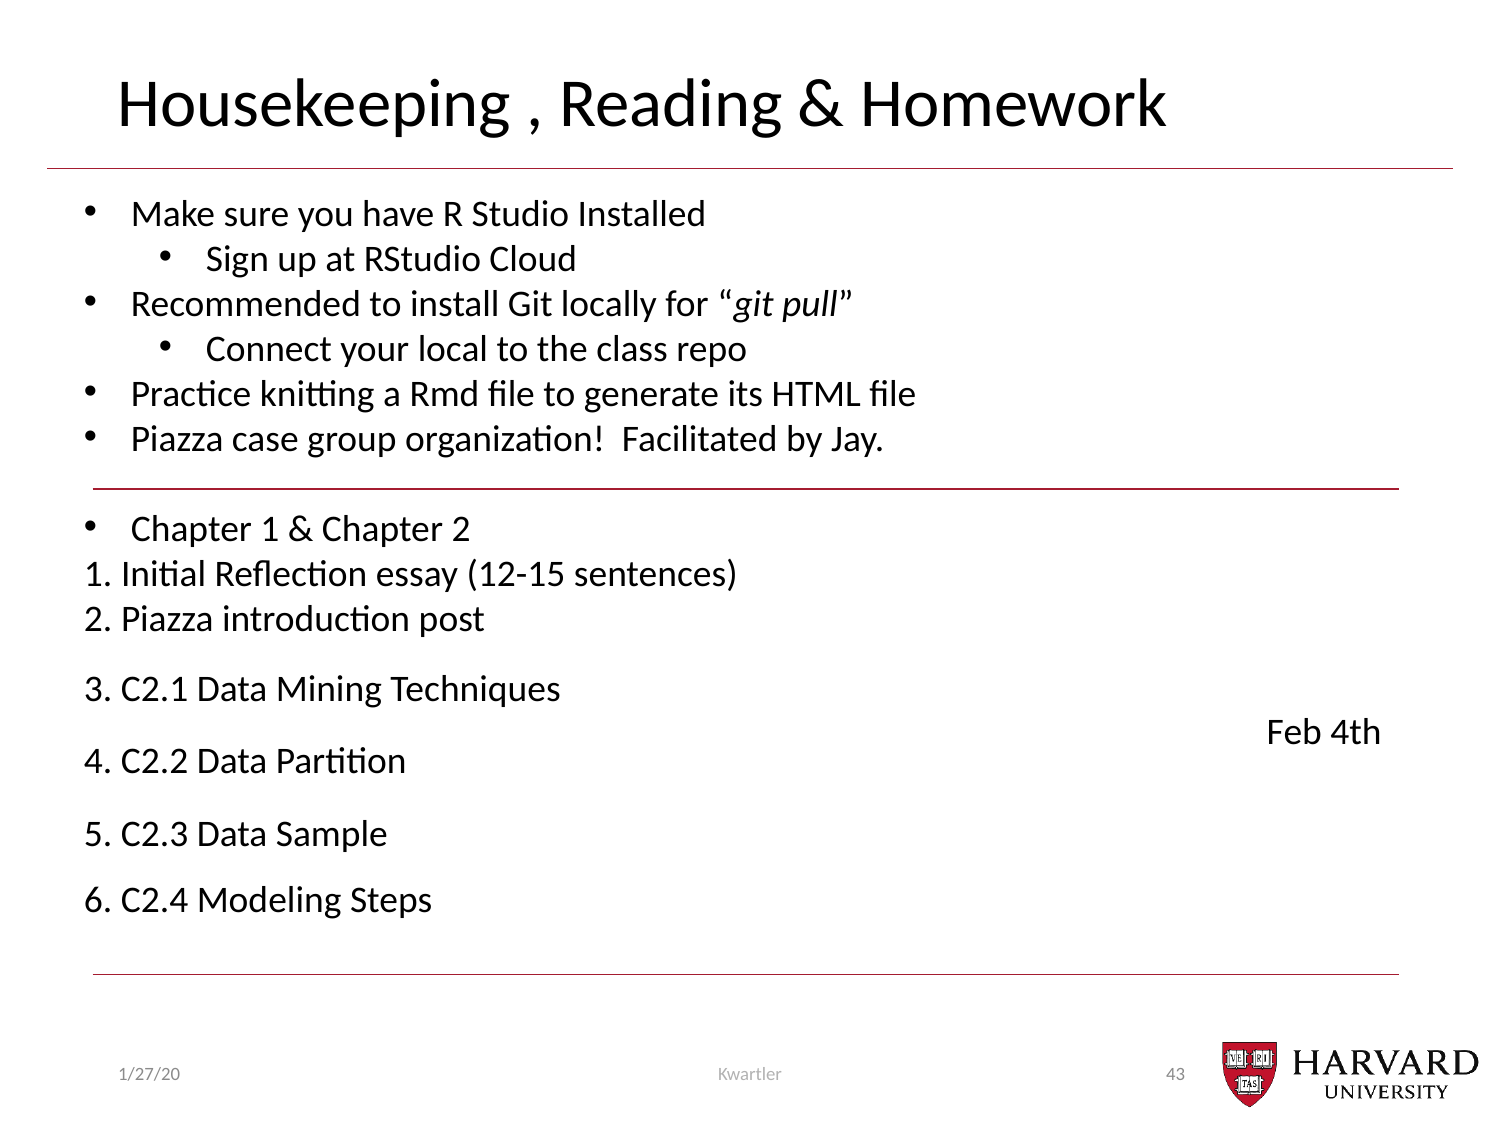

# Housekeeping , Reading & Homework
Make sure you have R Studio Installed
Sign up at RStudio Cloud
Recommended to install Git locally for “git pull”
Connect your local to the class repo
Practice knitting a Rmd file to generate its HTML file
Piazza case group organization!  Facilitated by Jay.

Chapter 1 & Chapter 2
1. Initial Reflection essay (12-15 sentences)
2. Piazza introduction post
3. C2.1 Data Mining Techniques
4. C2.2 Data Partition
5. C2.3 Data Sample
6. C2.4 Modeling Steps
Feb 4th
1/27/20
Kwartler
43